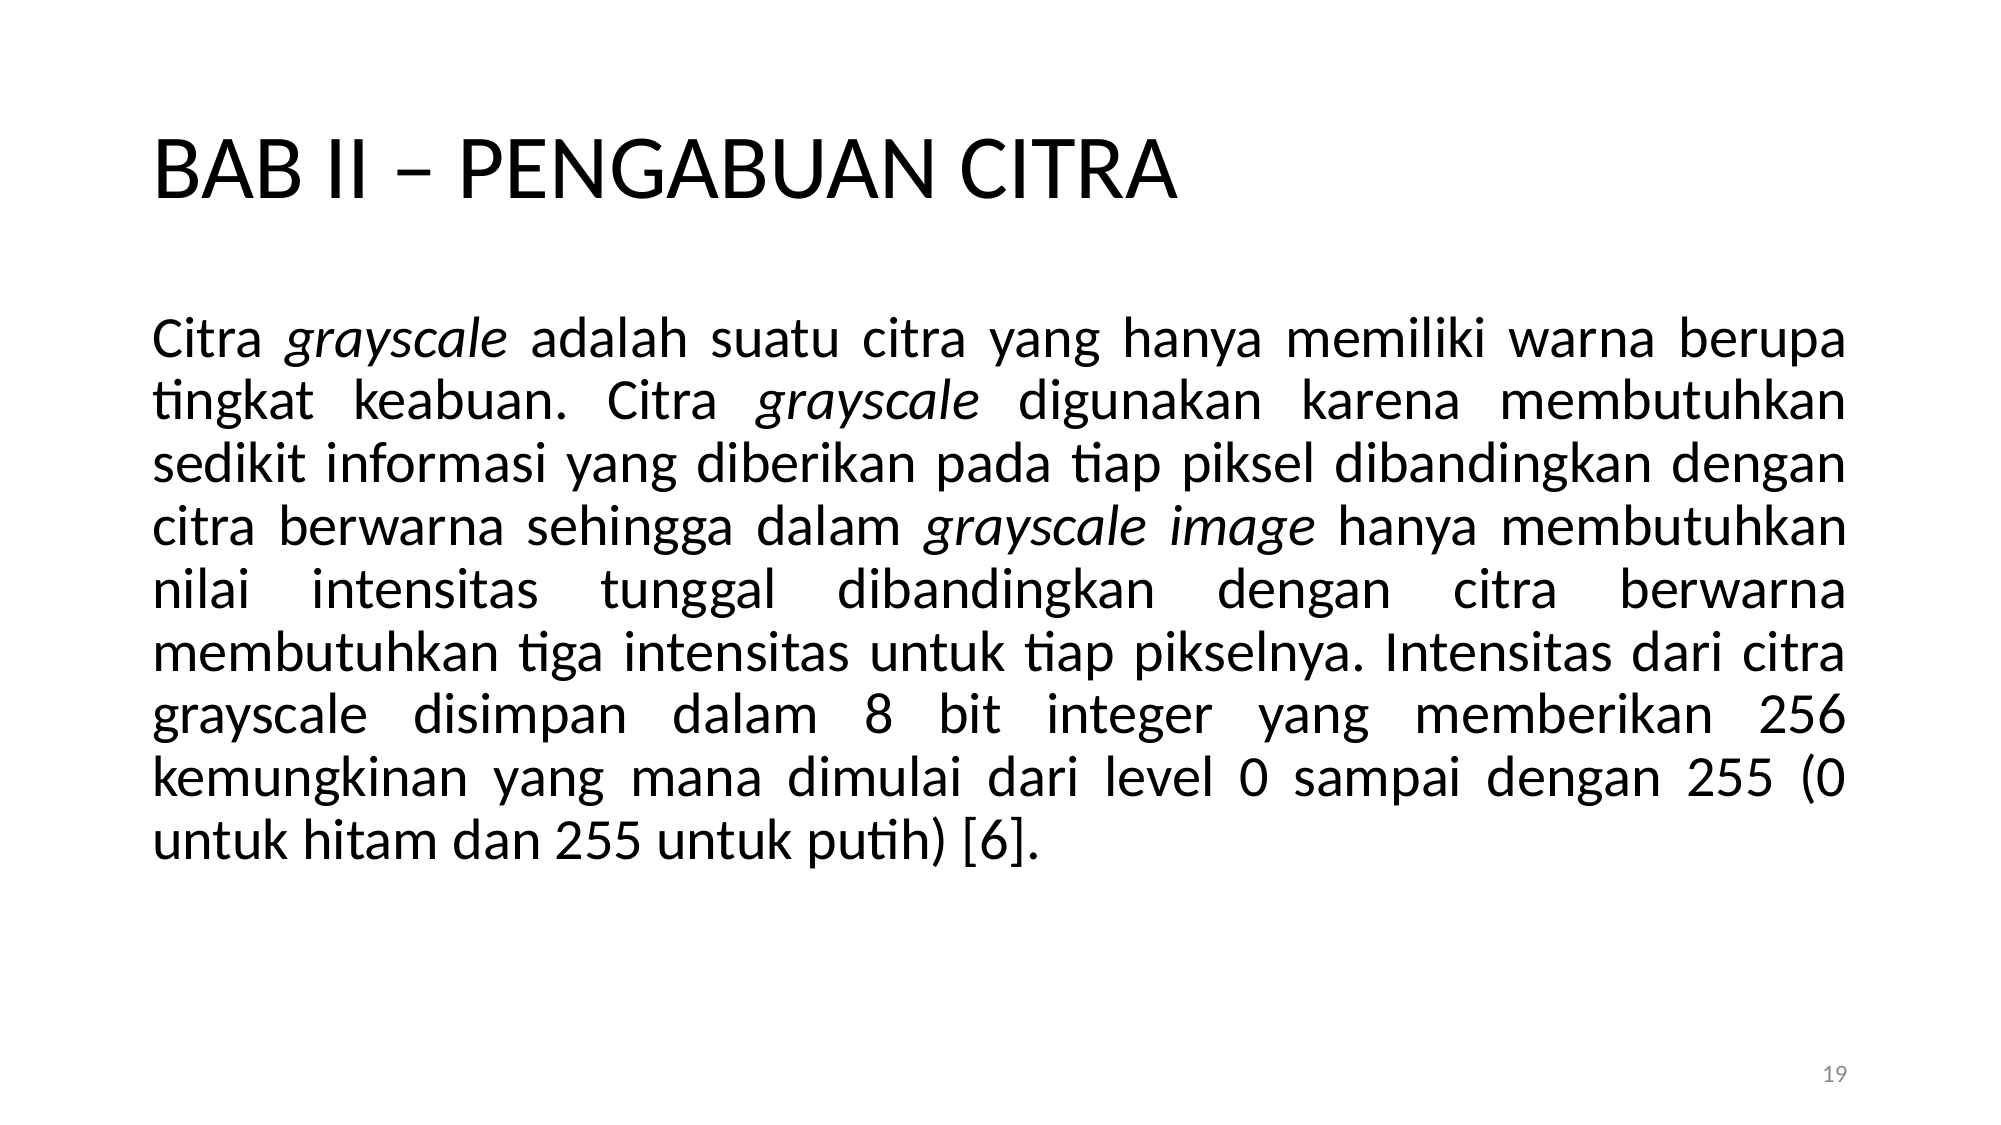

BAB II – PENGABUAN CITRA
Citra grayscale adalah suatu citra yang hanya memiliki warna berupa tingkat keabuan. Citra grayscale digunakan karena membutuhkan sedikit informasi yang diberikan pada tiap piksel dibandingkan dengan citra berwarna sehingga dalam grayscale image hanya membutuhkan nilai intensitas tunggal dibandingkan dengan citra berwarna membutuhkan tiga intensitas untuk tiap pikselnya. Intensitas dari citra grayscale disimpan dalam 8 bit integer yang memberikan 256 kemungkinan yang mana dimulai dari level 0 sampai dengan 255 (0 untuk hitam dan 255 untuk putih) [6].
19